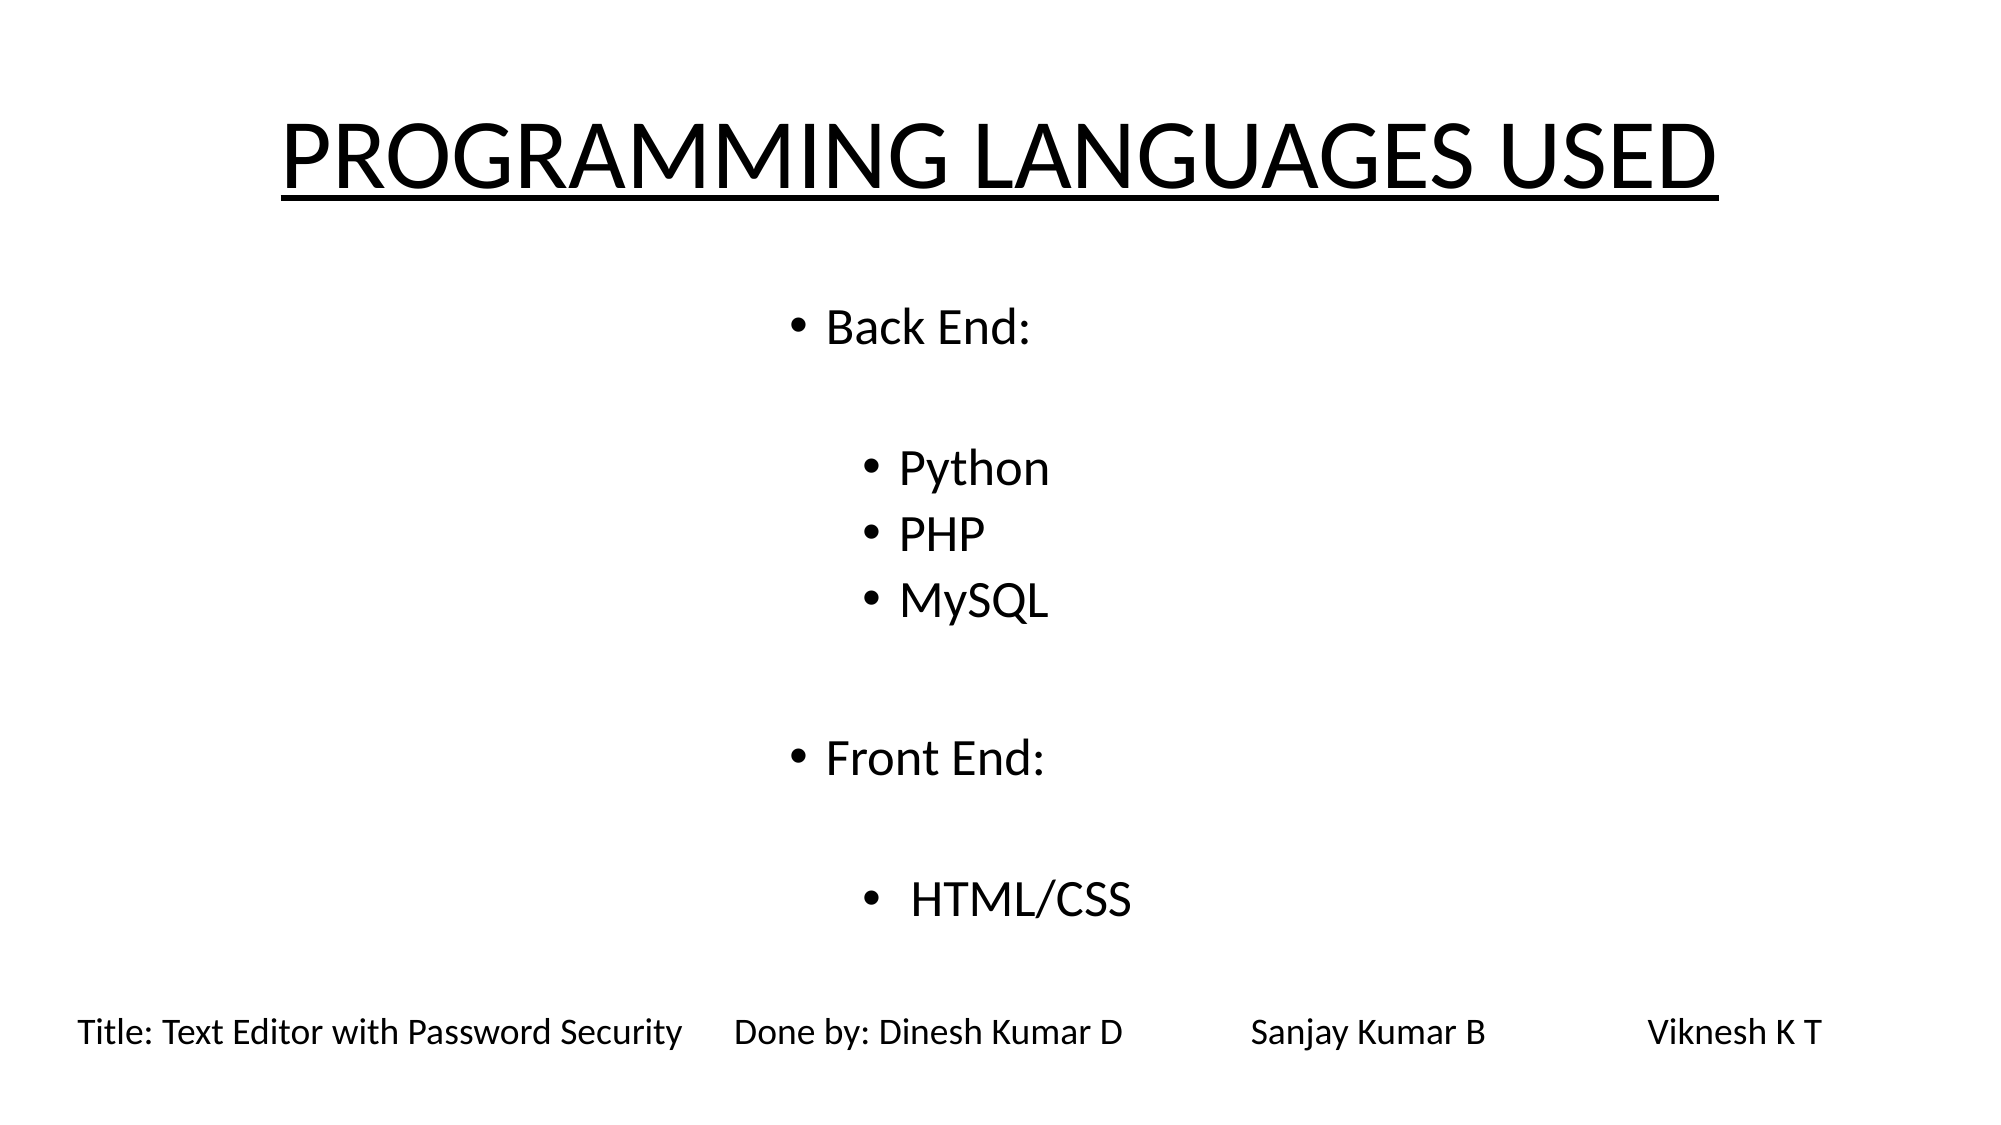

# PROGRAMMING LANGUAGES USED
Back End:

Python
PHP
MySQL

Front End:

 HTML/CSS
Title: Text Editor with Password Security      Done by: Dinesh Kumar D               Sanjay Kumar B                   Viknesh K T